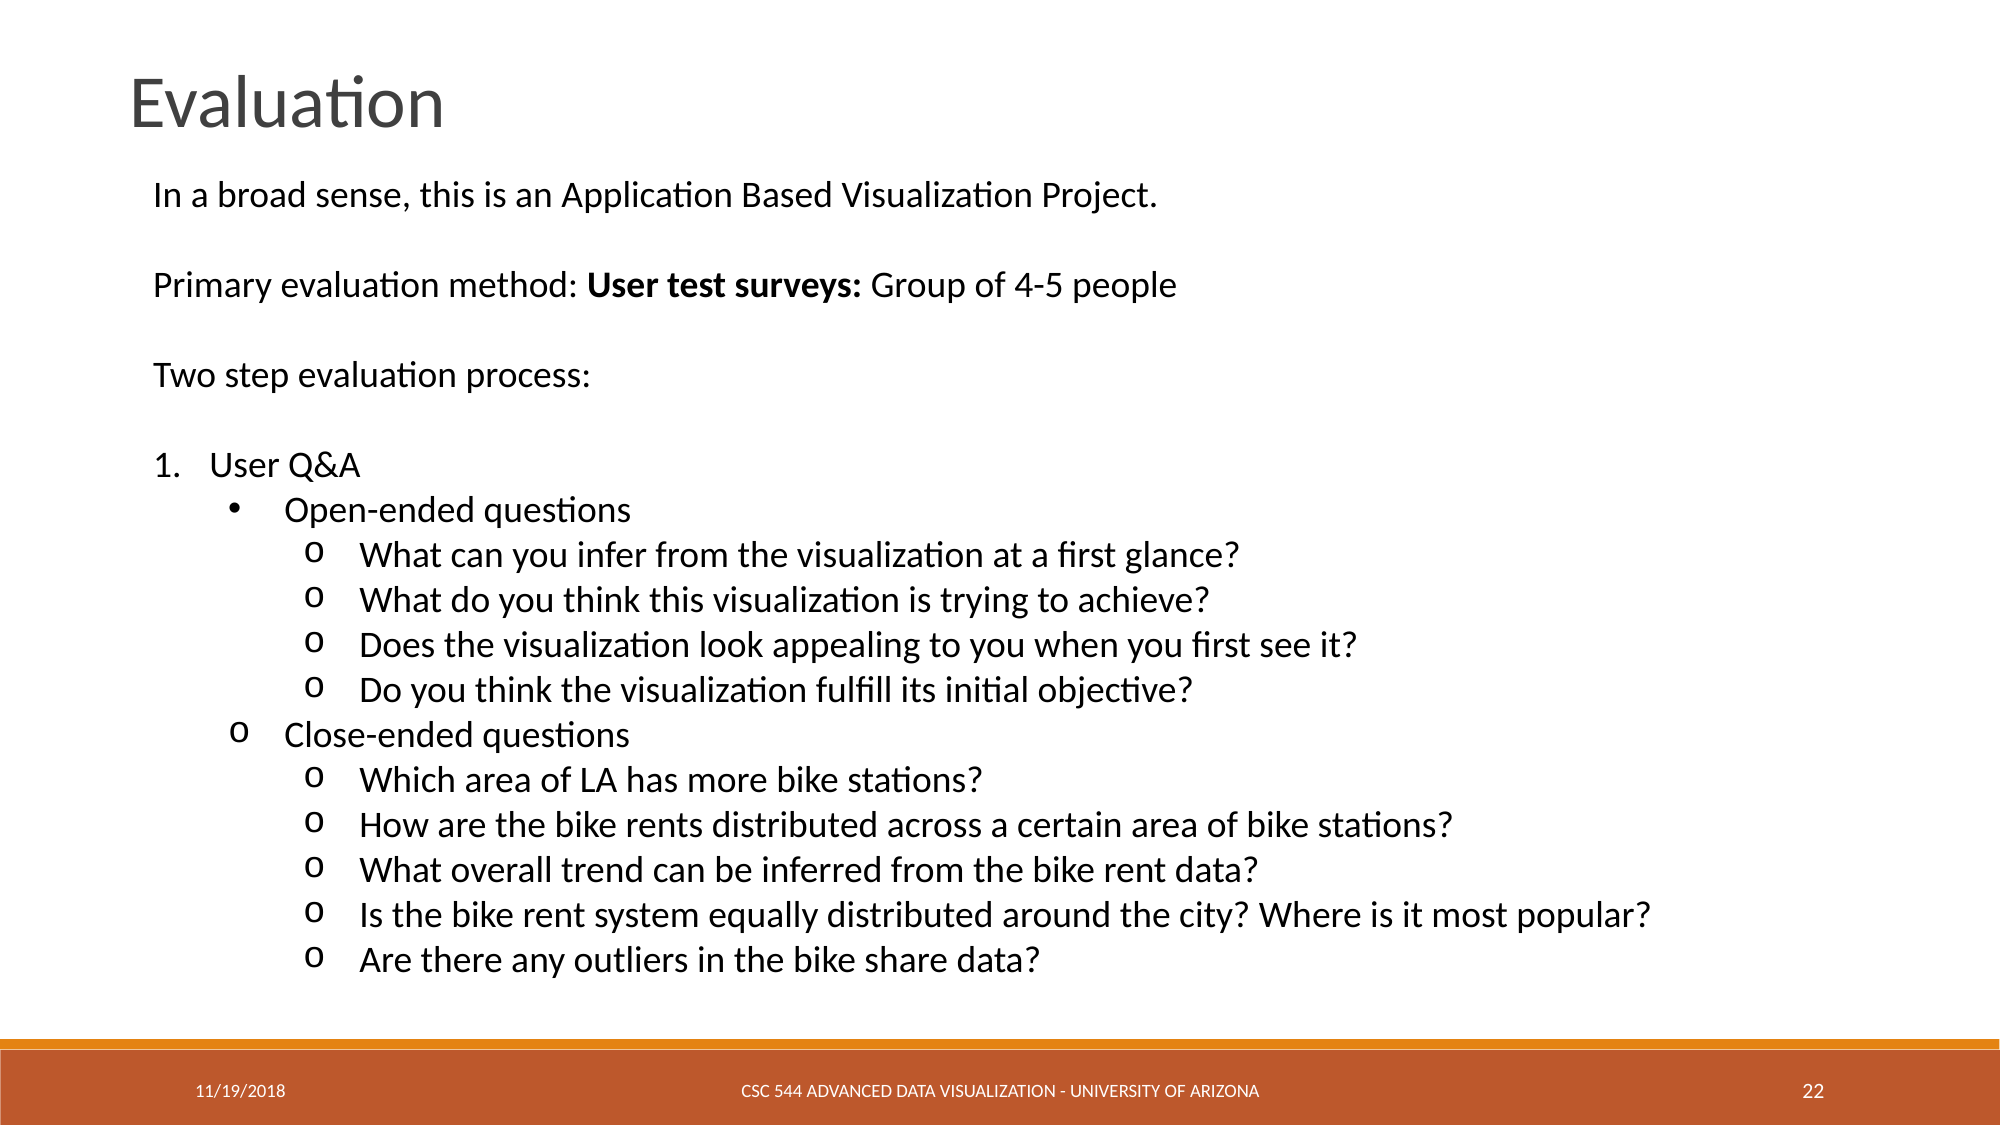

Evaluation
In a broad sense, this is an Application Based Visualization Project.

Primary evaluation method: User test surveys: Group of 4-5 people

Two step evaluation process:

User Q&A
Open-ended questions
What can you infer from the visualization at a first glance?
What do you think this visualization is trying to achieve?
Does the visualization look appealing to you when you first see it?
Do you think the visualization fulfill its initial objective?
Close-ended questions
Which area of LA has more bike stations?
How are the bike rents distributed across a certain area of bike stations?
What overall trend can be inferred from the bike rent data?
Is the bike rent system equally distributed around the city? Where is it most popular?
Are there any outliers in the bike share data?

11/19/2018
CSC 544 Advanced Data Visualization - University of Arizona
22